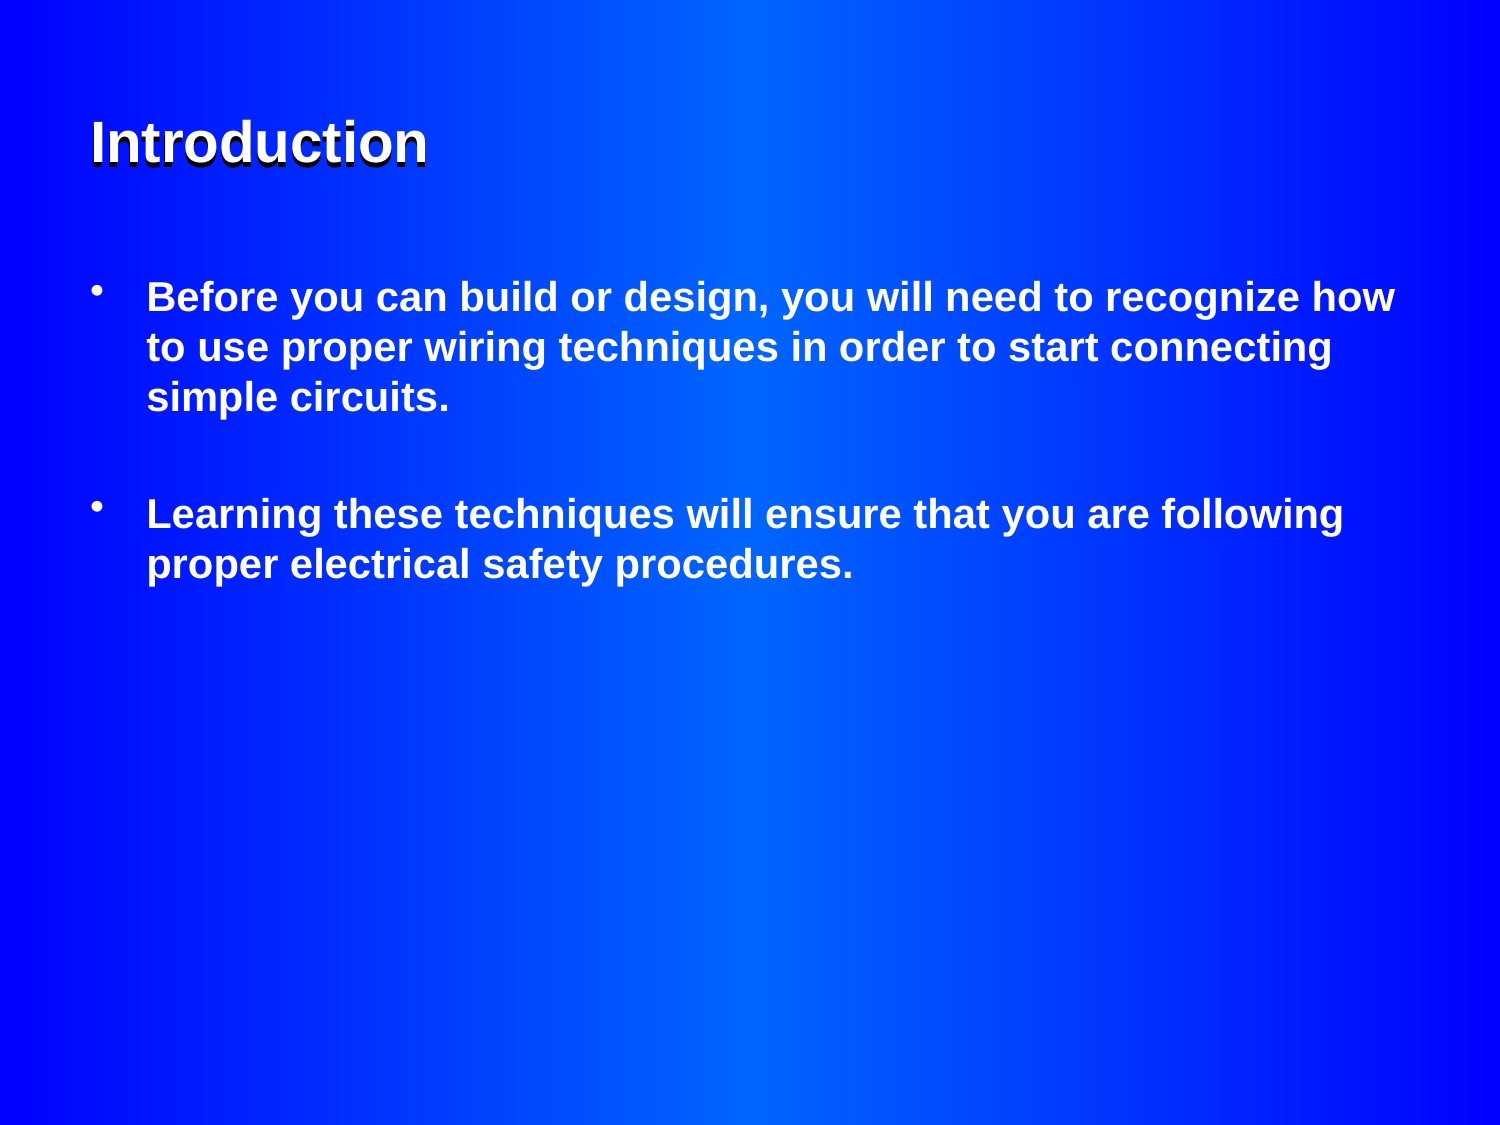

# Introduction
Introduction
Before you can build or design, you will need to recognize how to use proper wiring techniques in order to start connecting simple circuits.

Learning these techniques will ensure that you are following proper electrical safety procedures.